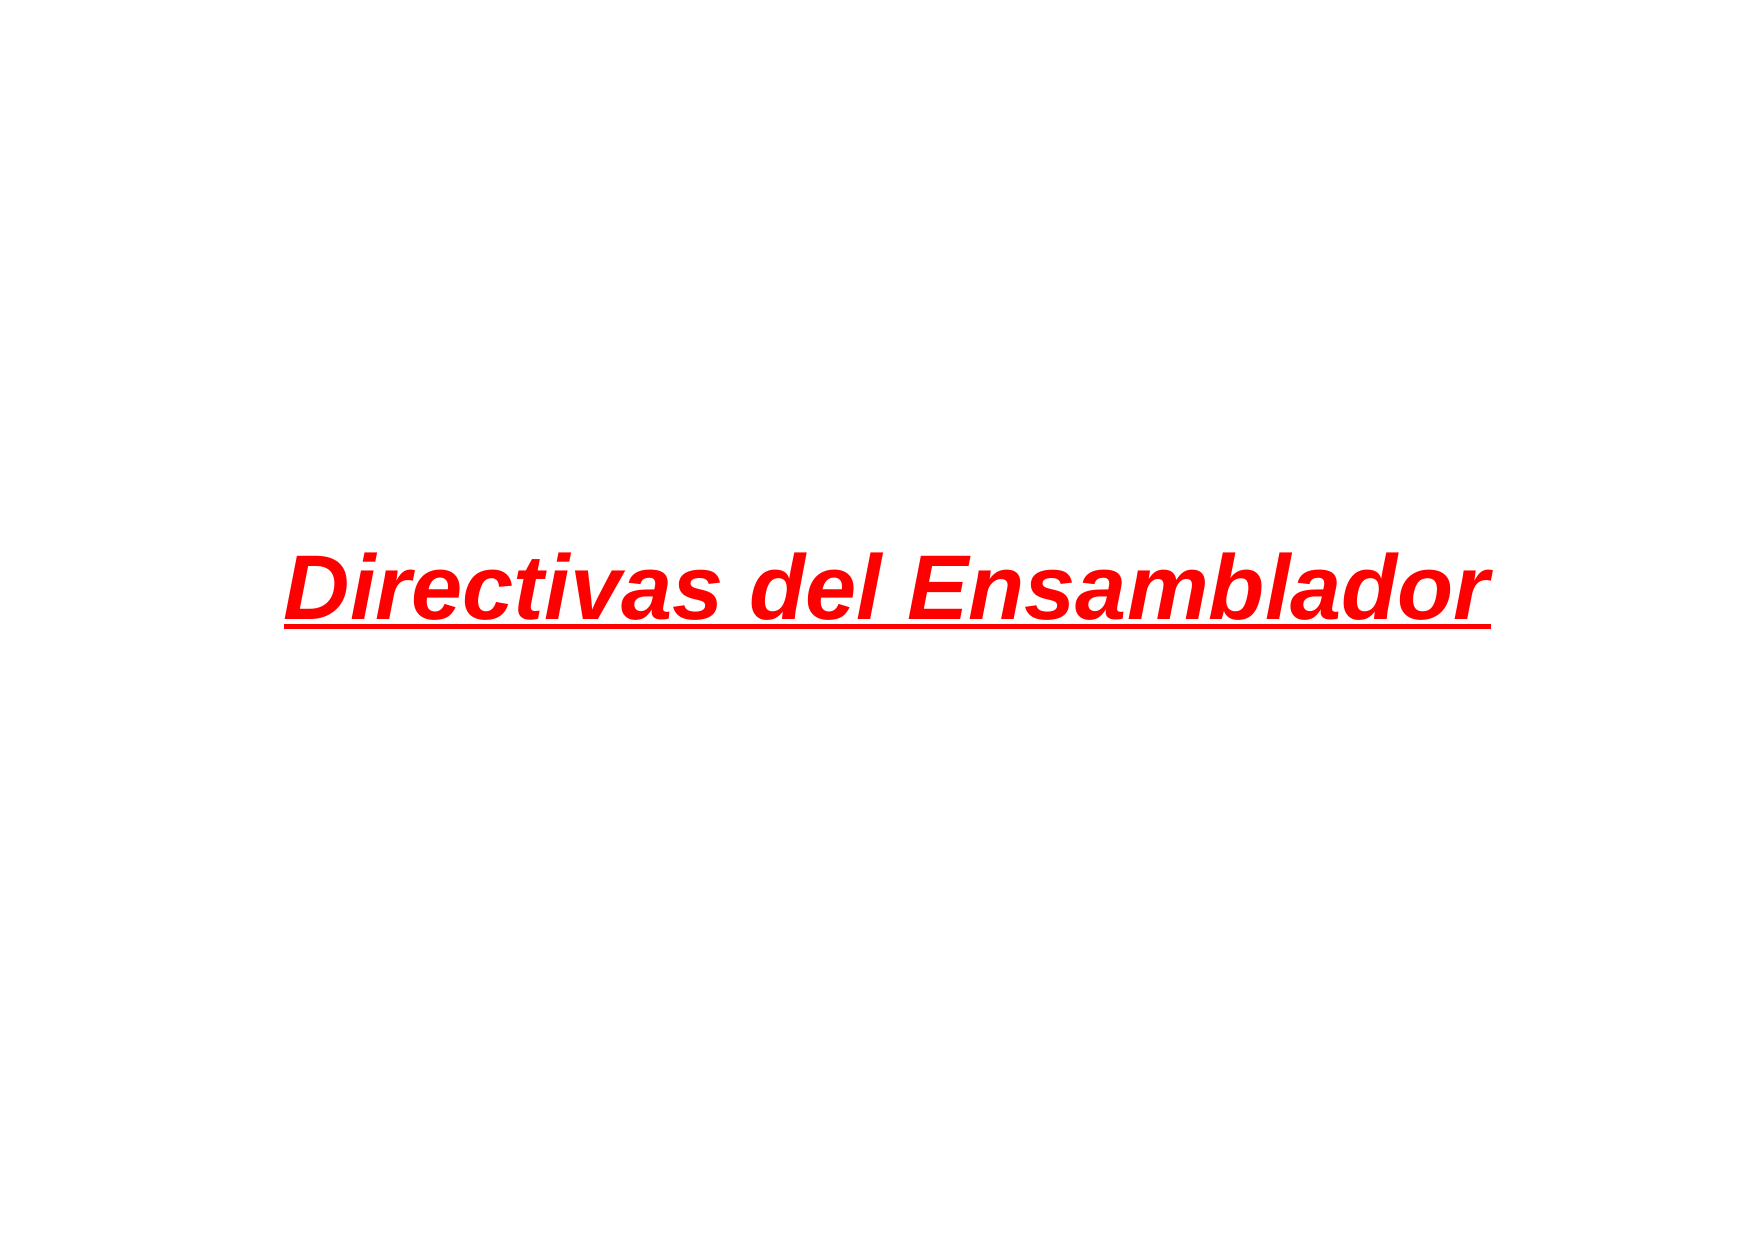

Programación Assembler de
PIC→ Línea Base
Directivas del Ensamblador